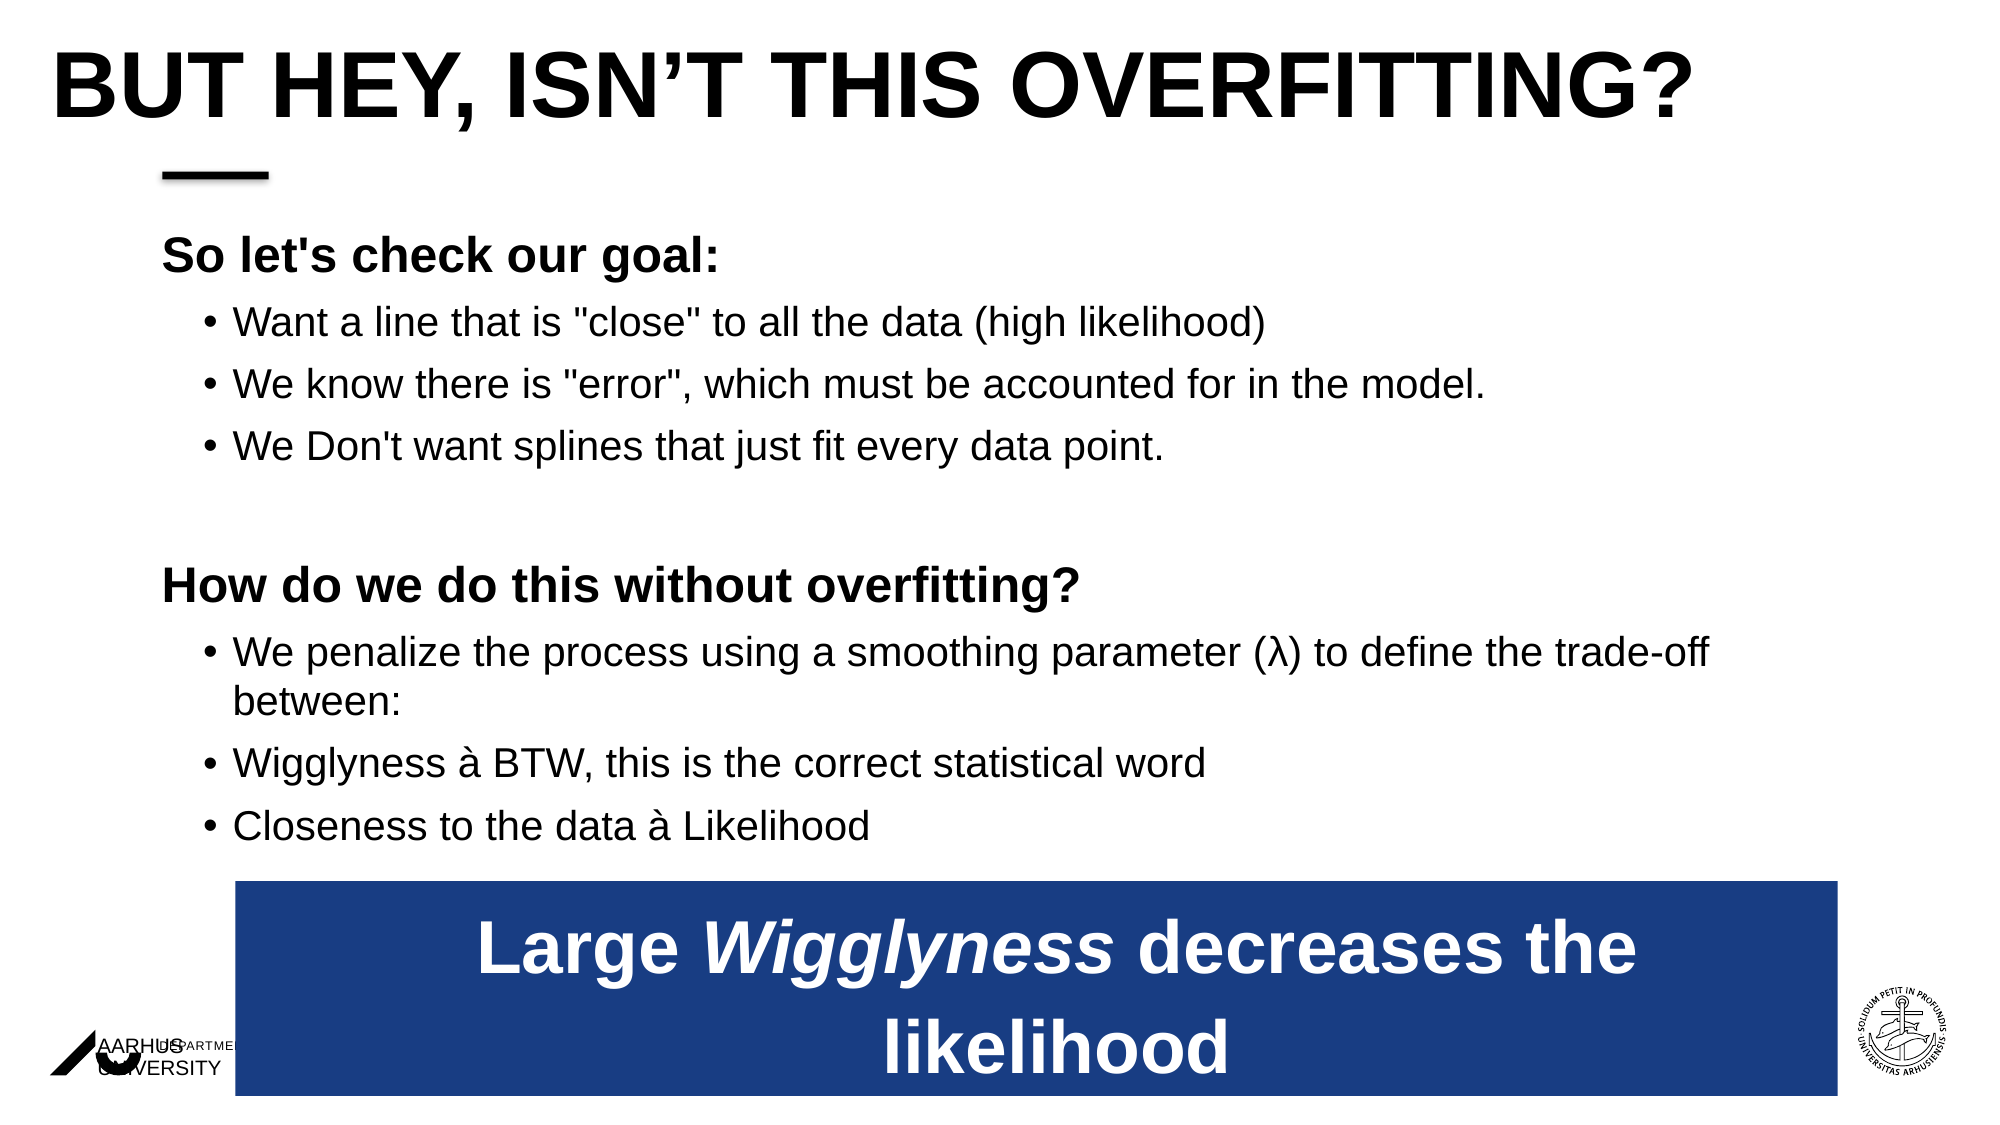

# But hey, isn’t this overfitting?
​So let's check our goal:
Want a line that is "close" to all the data (high likelihood)
We know there is "error", which must be accounted for in the model.
We Don't want splines that just fit every data point.

​​How do we do this without overfitting?
We penalize the process using a smoothing parameter (λ) to define the trade-off between:
Wigglyness à BTW, this is the correct statistical word
Closeness to the data à Likelihood
Large Wigglyness decreases the likelihood
22/09/202227/08/2018